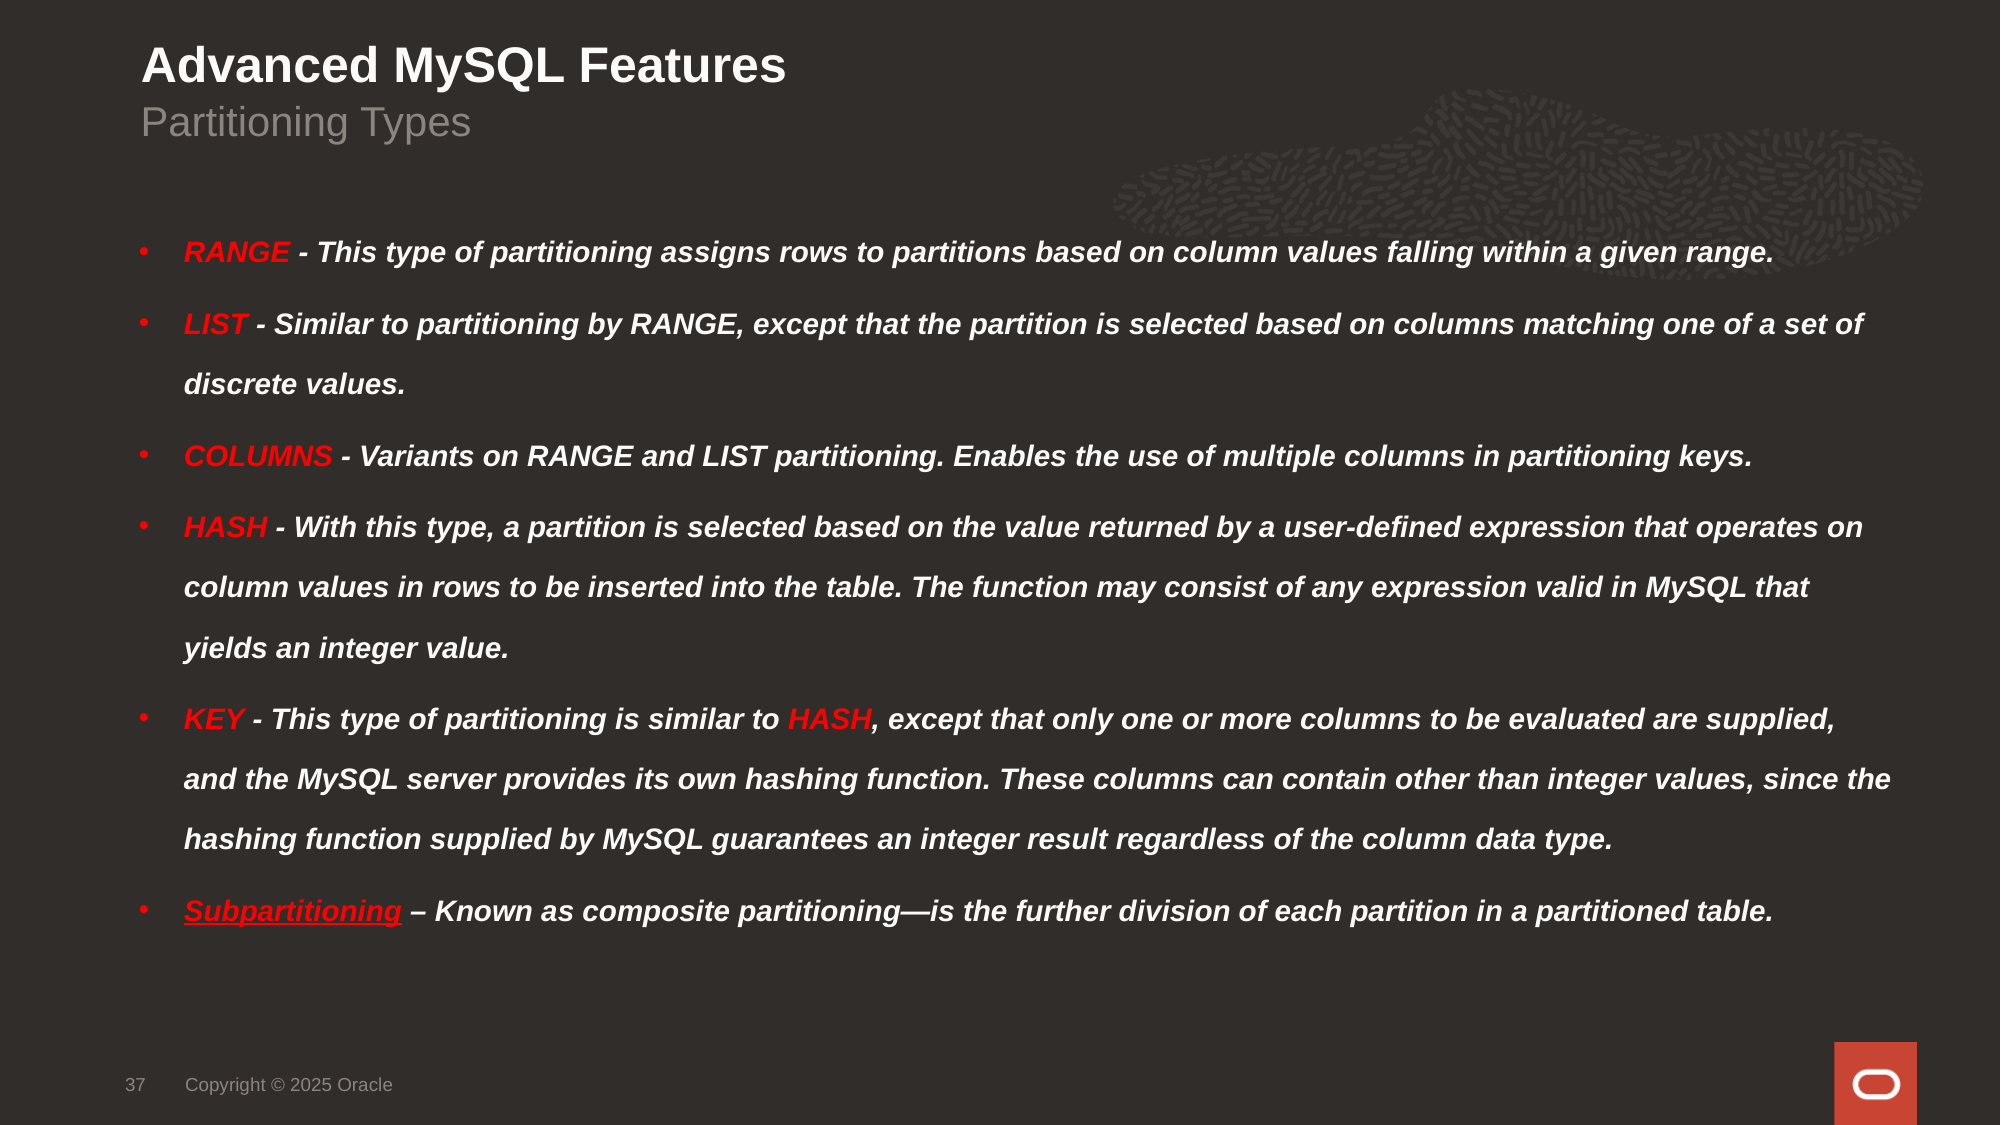

Advanced MySQL Features
Partitioning Types

RANGE - This type of partitioning assigns rows to partitions based on column values falling within a given range.
LIST - Similar to partitioning by RANGE, except that the partition is selected based on columns matching one of a set of discrete values.
COLUMNS - Variants on RANGE and LIST partitioning. Enables the use of multiple columns in partitioning keys.
HASH - With this type, a partition is selected based on the value returned by a user-defined expression that operates on column values in rows to be inserted into the table. The function may consist of any expression valid in MySQL that yields an integer value.
KEY - This type of partitioning is similar to HASH, except that only one or more columns to be evaluated are supplied, and the MySQL server provides its own hashing function. These columns can contain other than integer values, since the hashing function supplied by MySQL guarantees an integer result regardless of the column data type.
Subpartitioning – Known as composite partitioning—is the further division of each partition in a partitioned table.

37
Copyright © 2025 Oracle